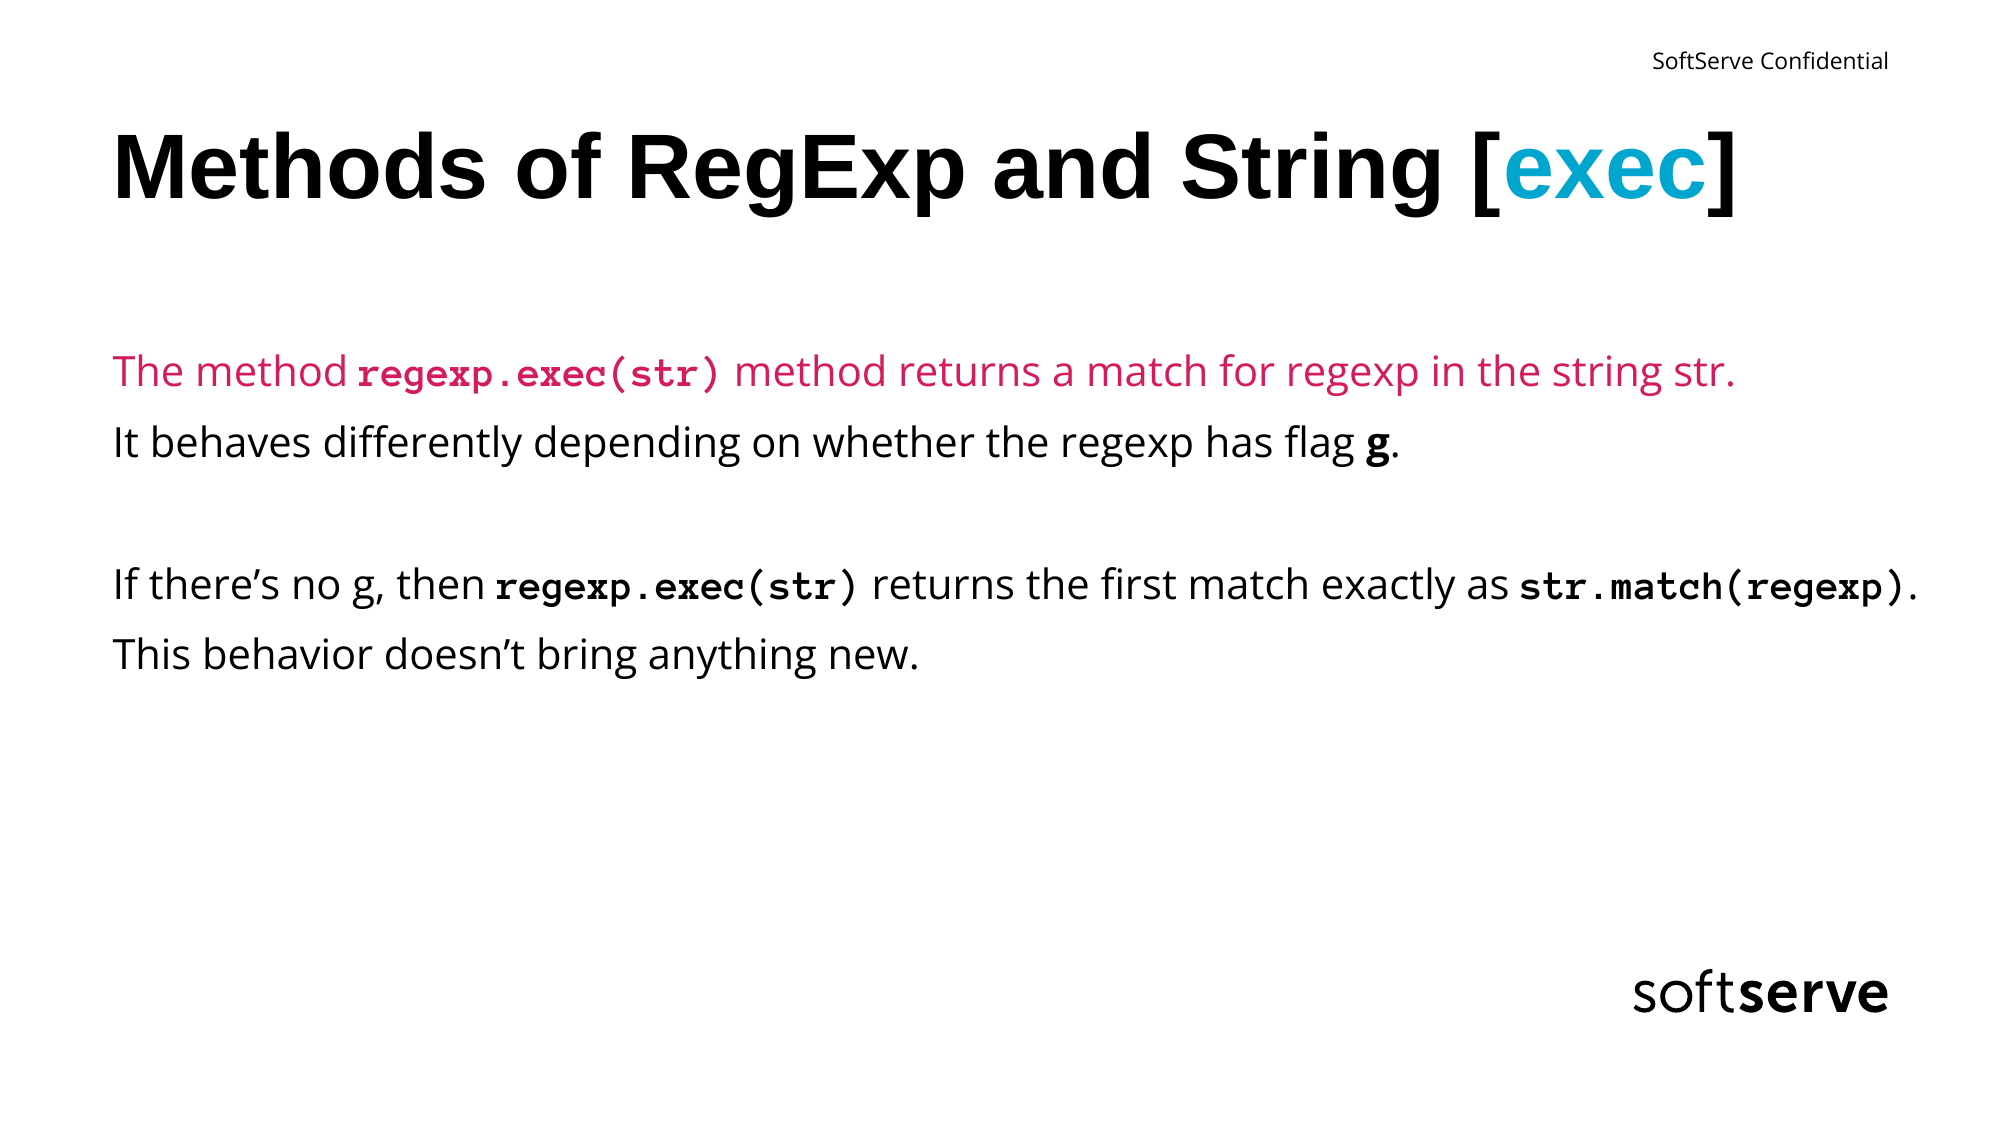

# Methods of RegExp and String [exec]
The method regexp.exec(str) method returns a match for regexp in the string str.
It behaves differently depending on whether the regexp has flag g.

If there’s no g, then regexp.exec(str) returns the first match exactly as str.match(regexp).
This behavior doesn’t bring anything new.